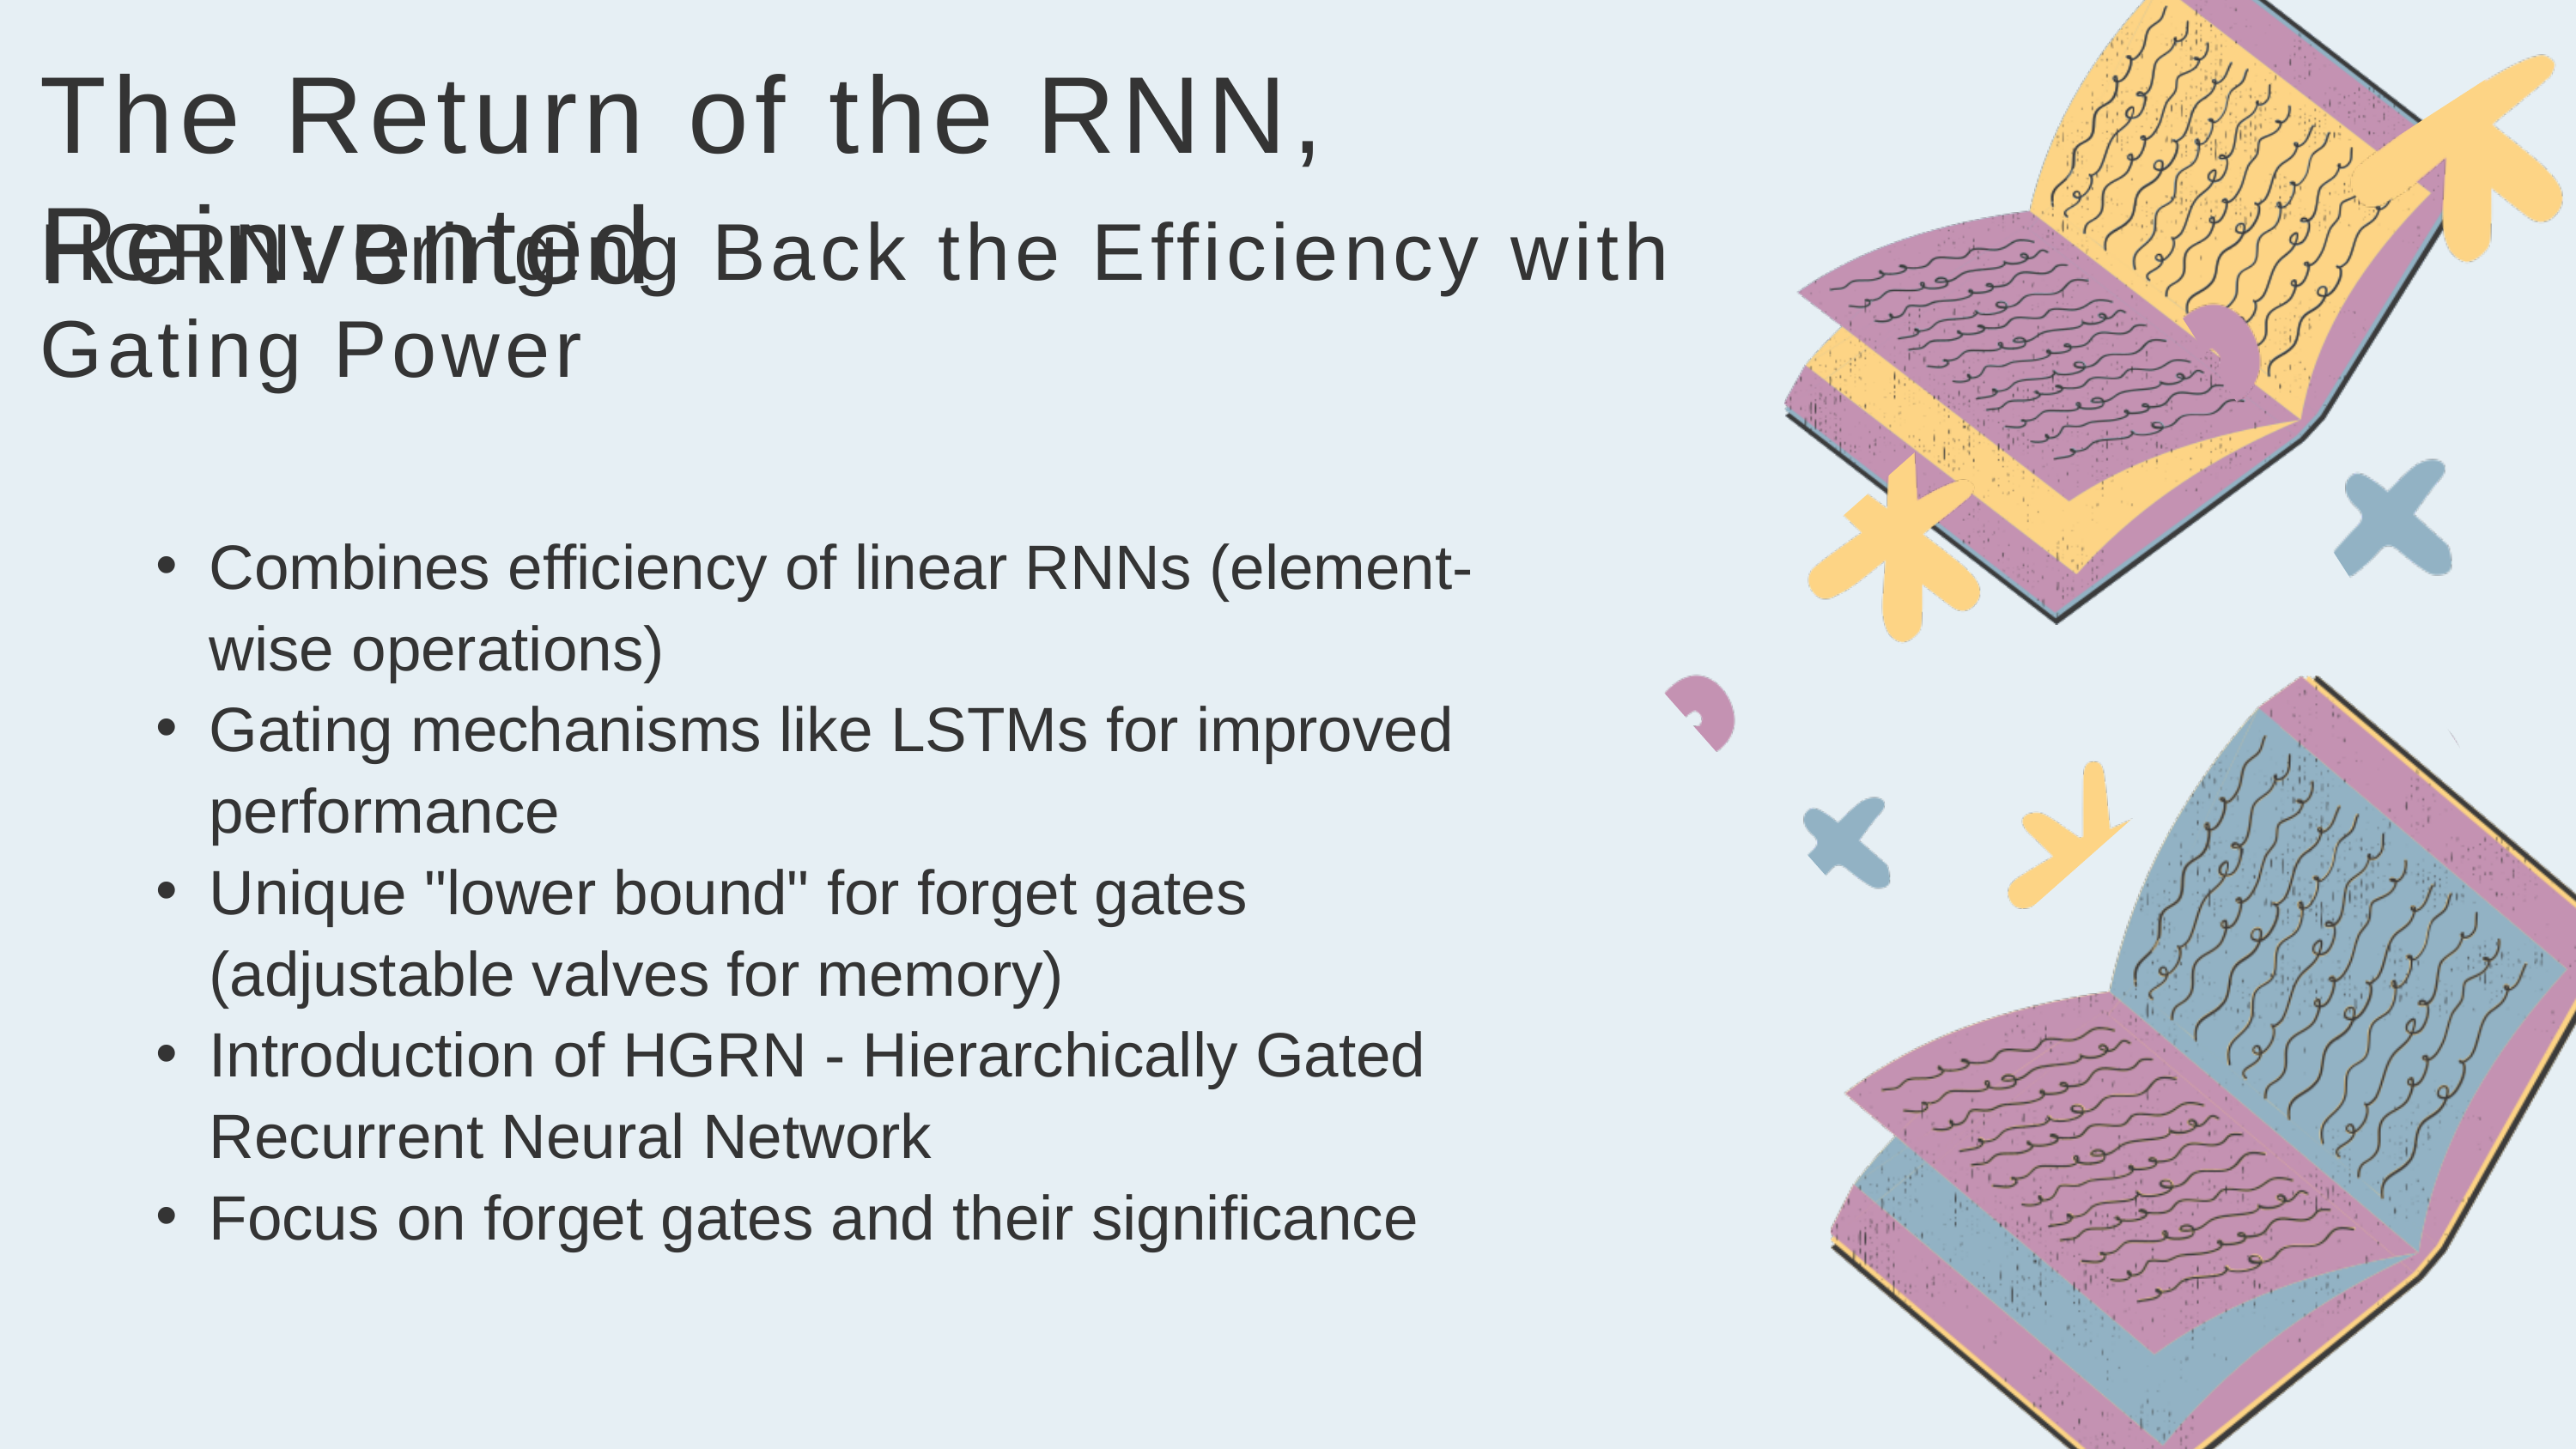

The Return of the RNN, Reinvented

HGRN: Bringing Back the Efficiency with Gating Power

Combines efficiency of linear RNNs (element-wise operations)
Gating mechanisms like LSTMs for improved performance
Unique "lower bound" for forget gates (adjustable valves for memory)
Introduction of HGRN - Hierarchically Gated Recurrent Neural Network
Focus on forget gates and their significance